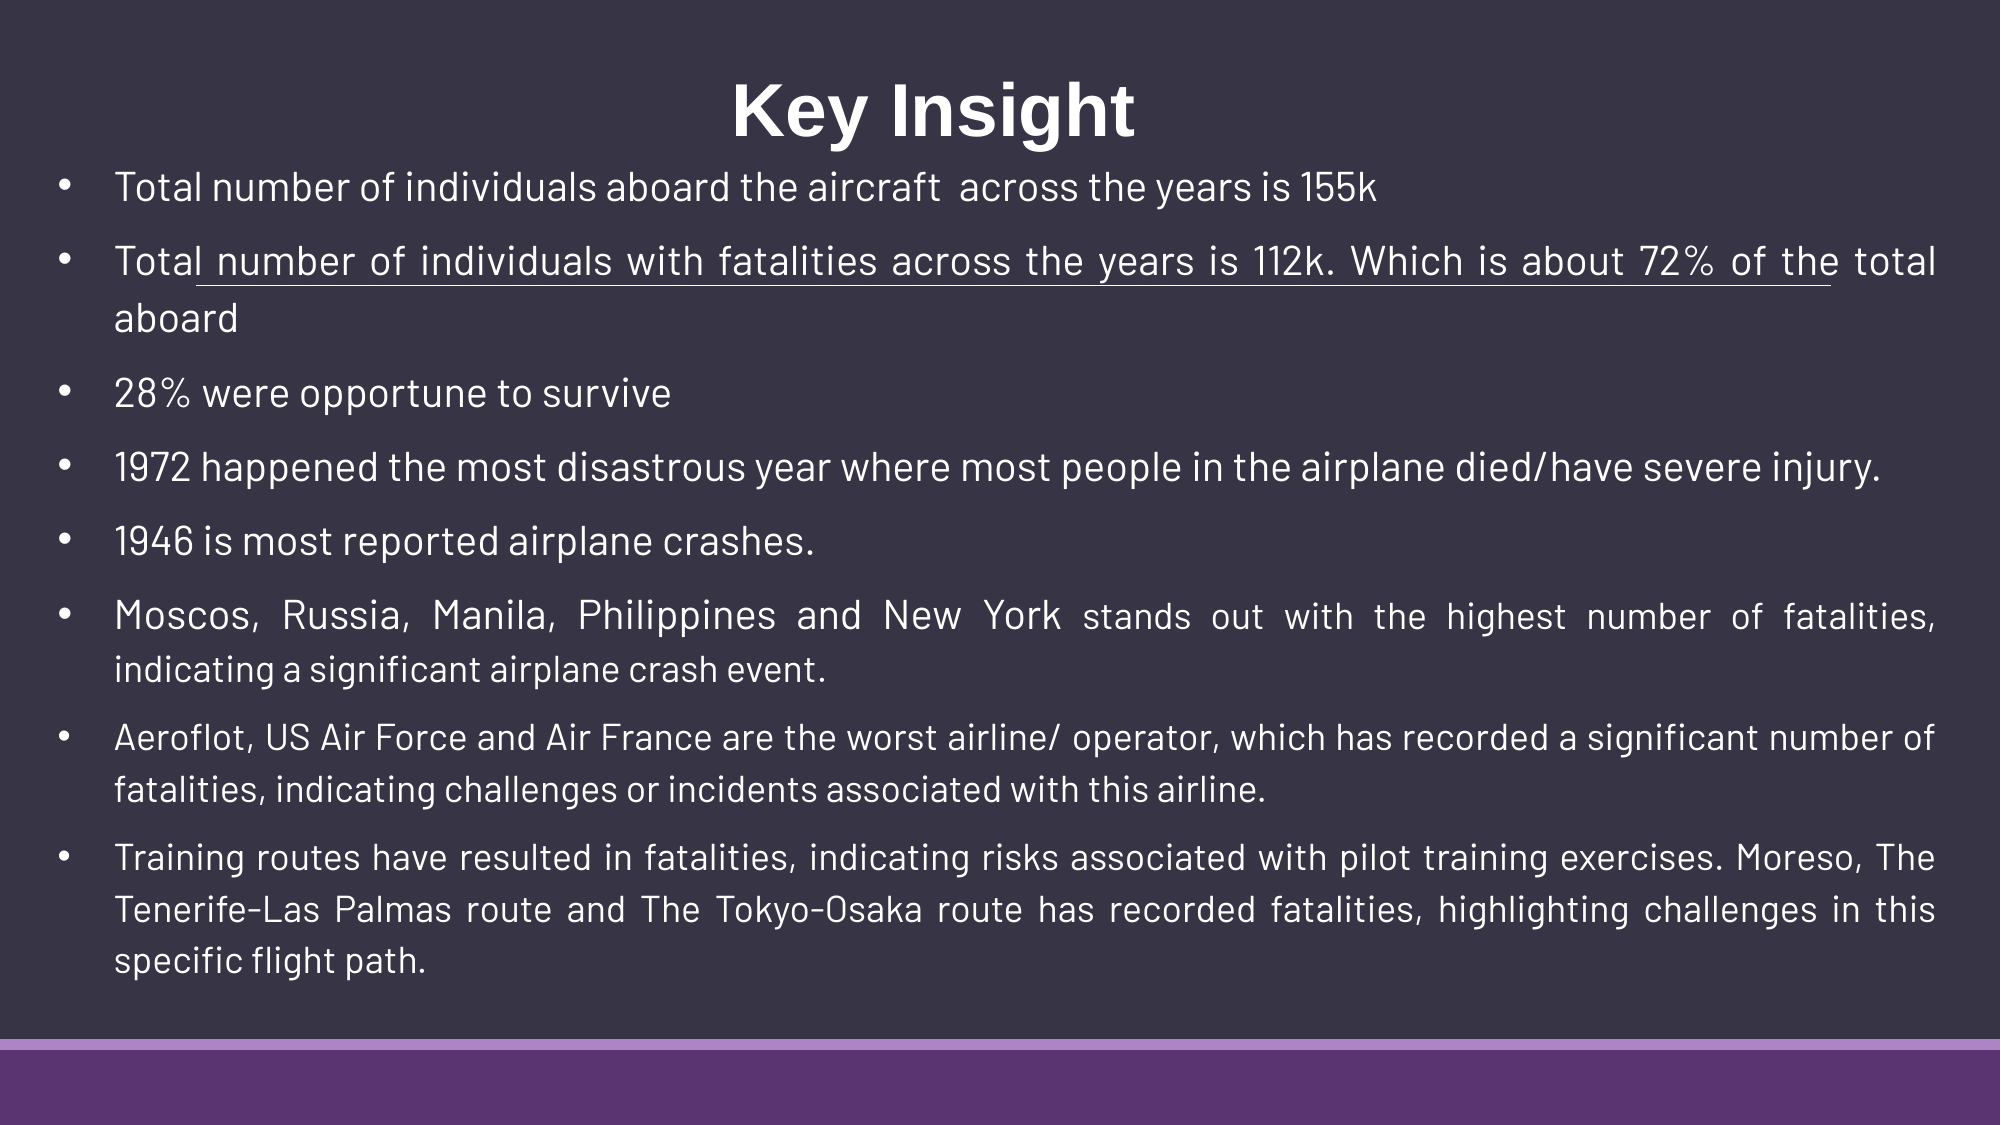

Key Insight
Total number of individuals aboard the aircraft  across the years is 155k
Total number of individuals with fatalities across the years is 112k. Which is about 72% of the total aboard
28% were opportune to survive
1972 happened the most disastrous year where most people in the airplane died/have severe injury.
1946 is most reported airplane crashes.
Moscos, Russia, Manila, Philippines and New York stands out with the highest number of fatalities, indicating a significant airplane crash event.
Aeroflot, US Air Force and Air France are the worst airline/ operator, which has recorded a significant number of fatalities, indicating challenges or incidents associated with this airline.
Training routes have resulted in fatalities, indicating risks associated with pilot training exercises. Moreso, The Tenerife-Las Palmas route and The Tokyo-Osaka route has recorded fatalities, highlighting challenges in this specific flight path.